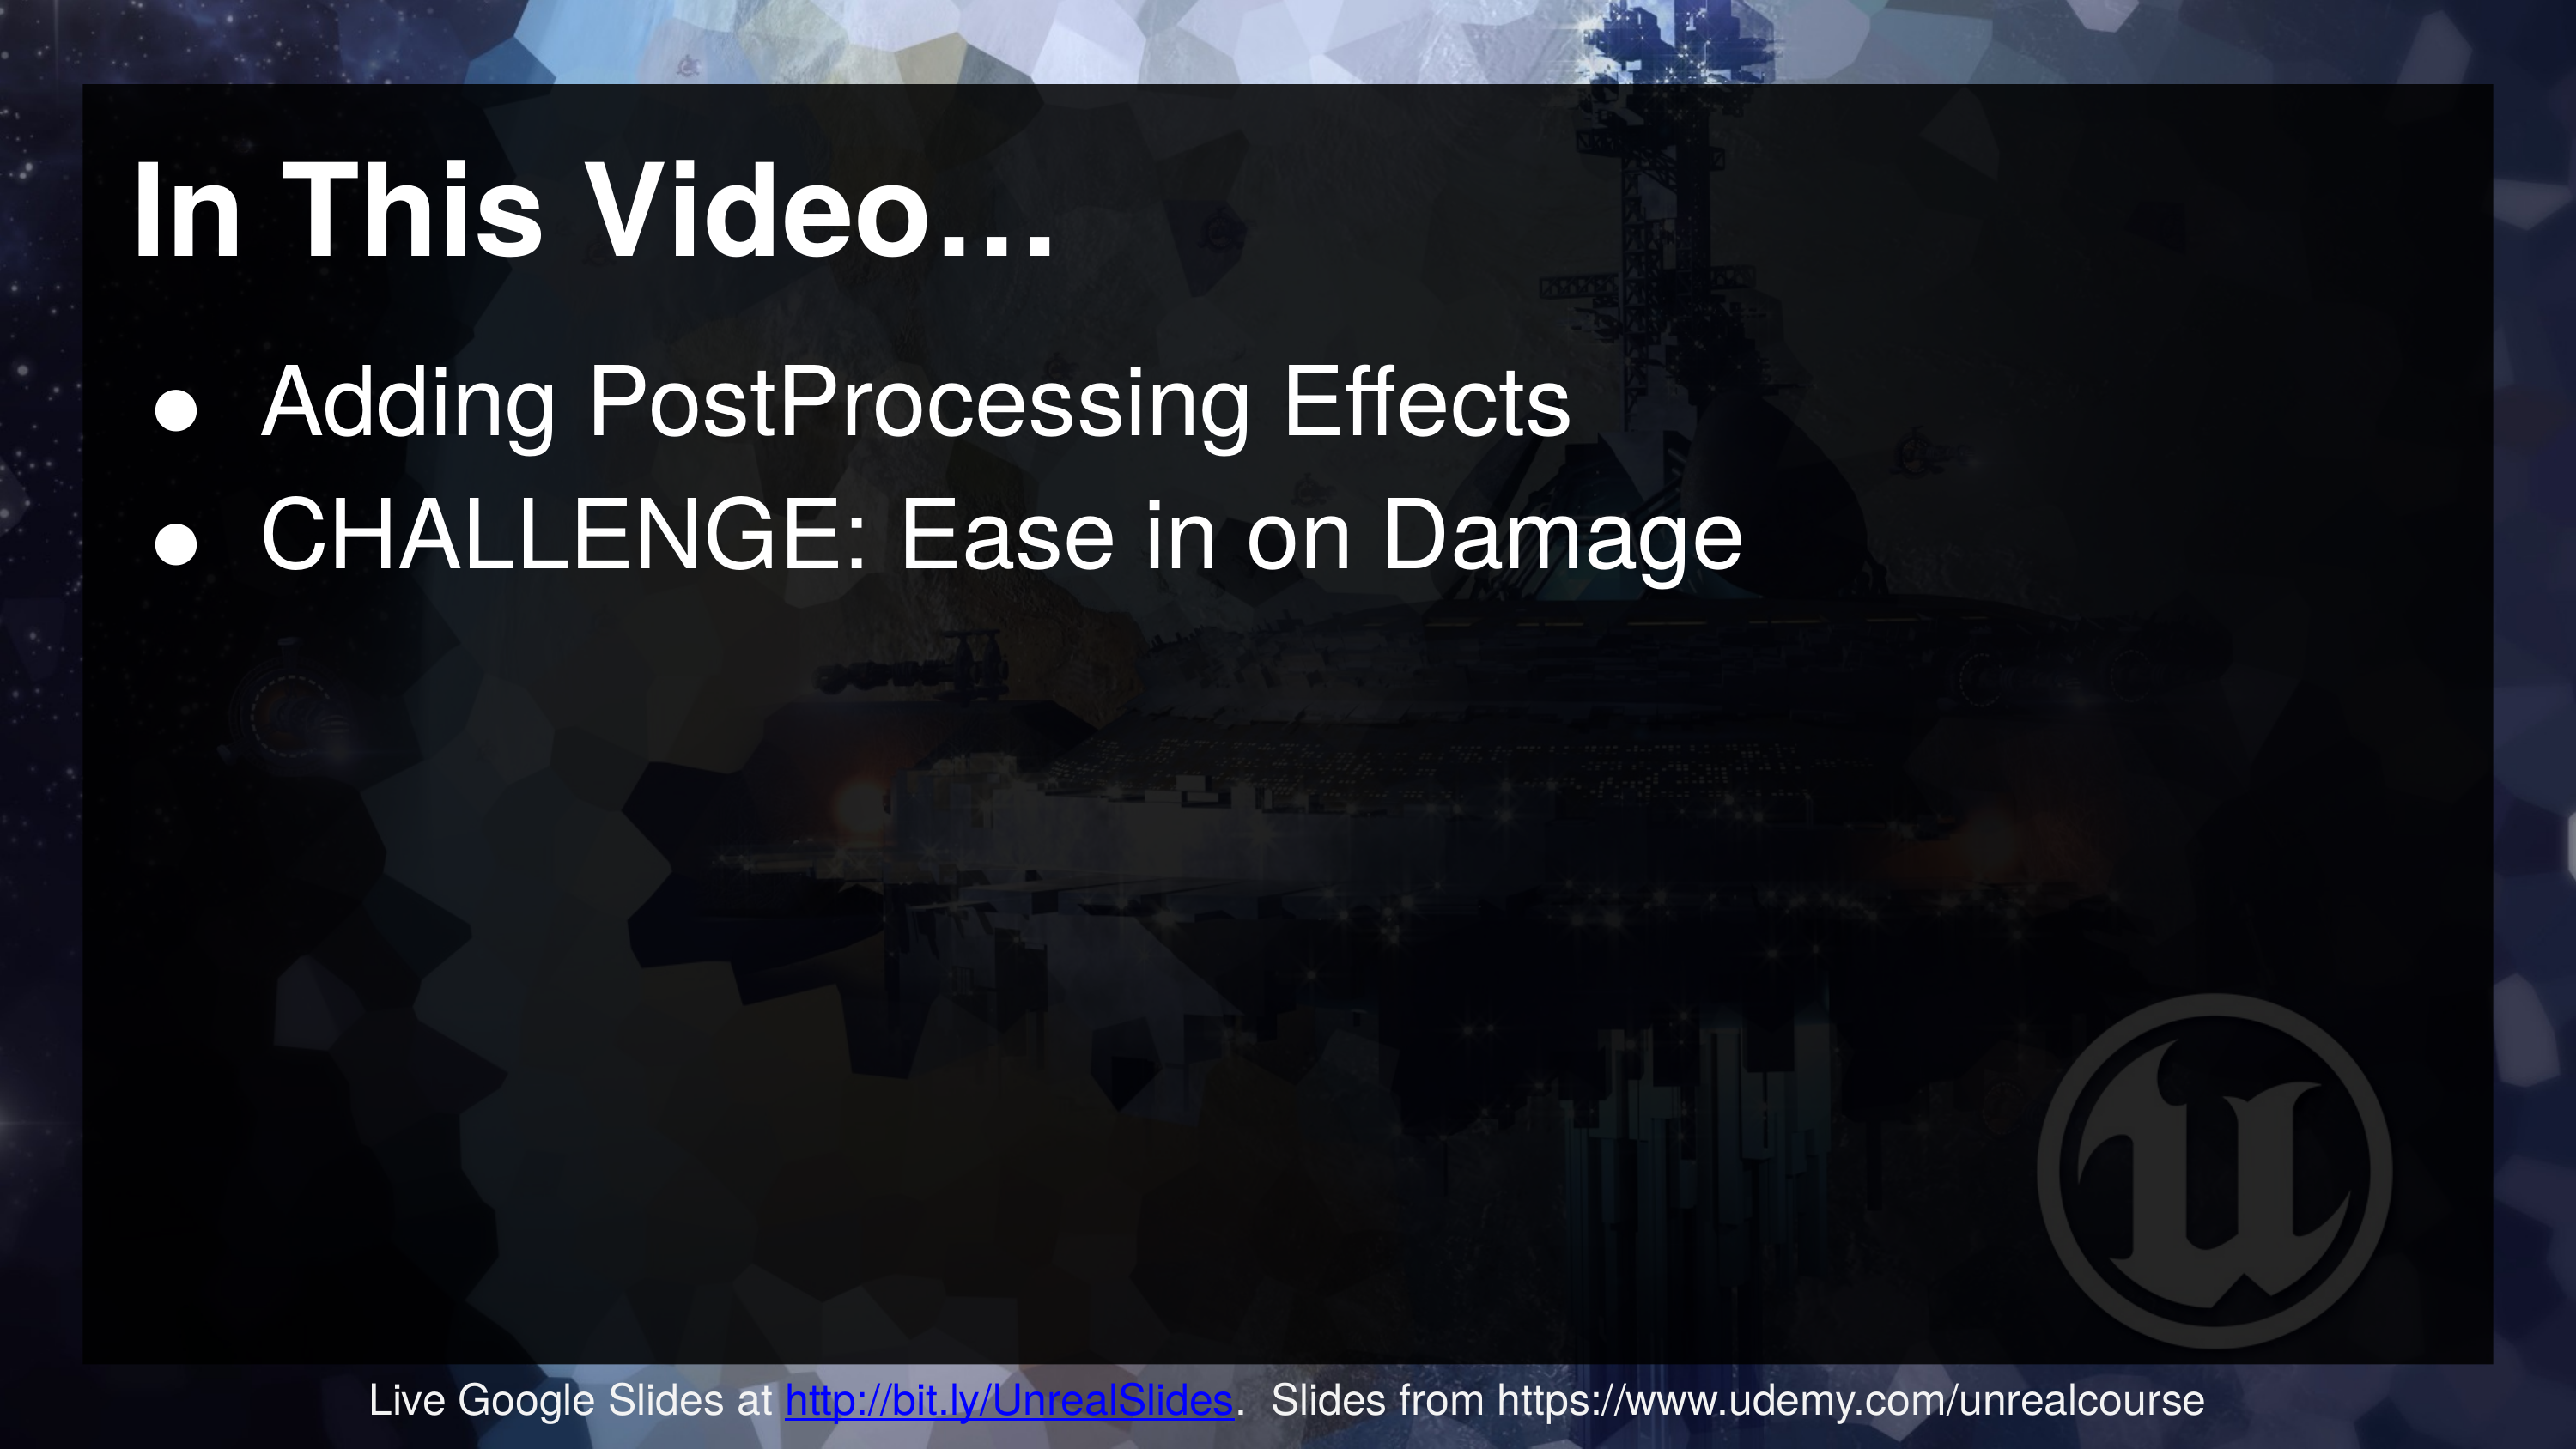

# In This Video…
Adding PostProcessing Effects
CHALLENGE: Ease in on Damage